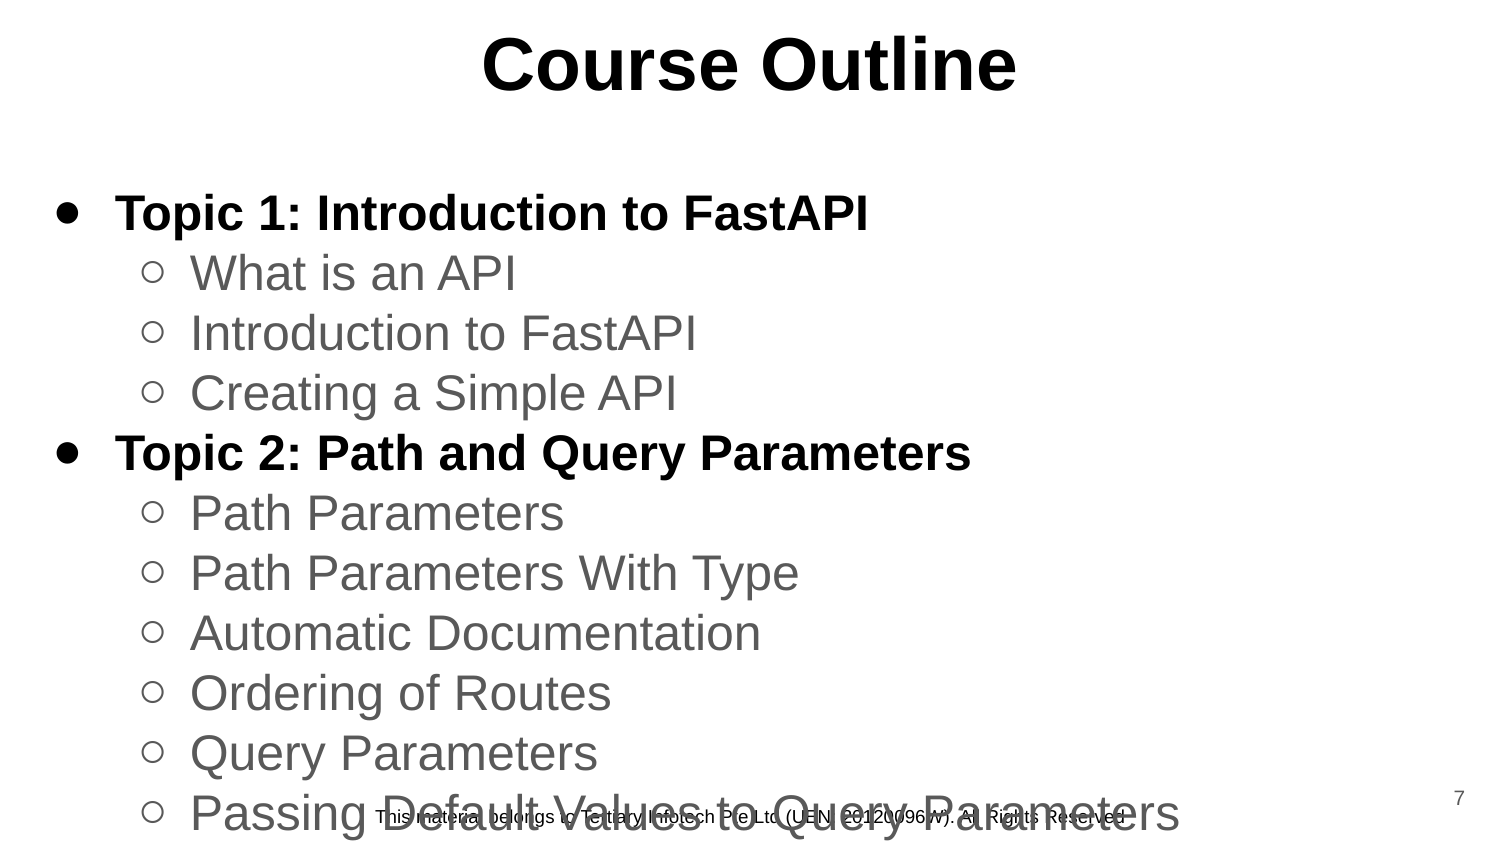

# Course Outline

Topic 1: Introduction to FastAPI
What is an API
Introduction to FastAPI
Creating a Simple API
Topic 2: Path and Query Parameters
Path Parameters
Path Parameters With Type
Automatic Documentation
Ordering of Routes
Query Parameters
Passing Default Values to Query Parameters
Using Path & Query Parameters Simultaneously
Required Query Parameters
7